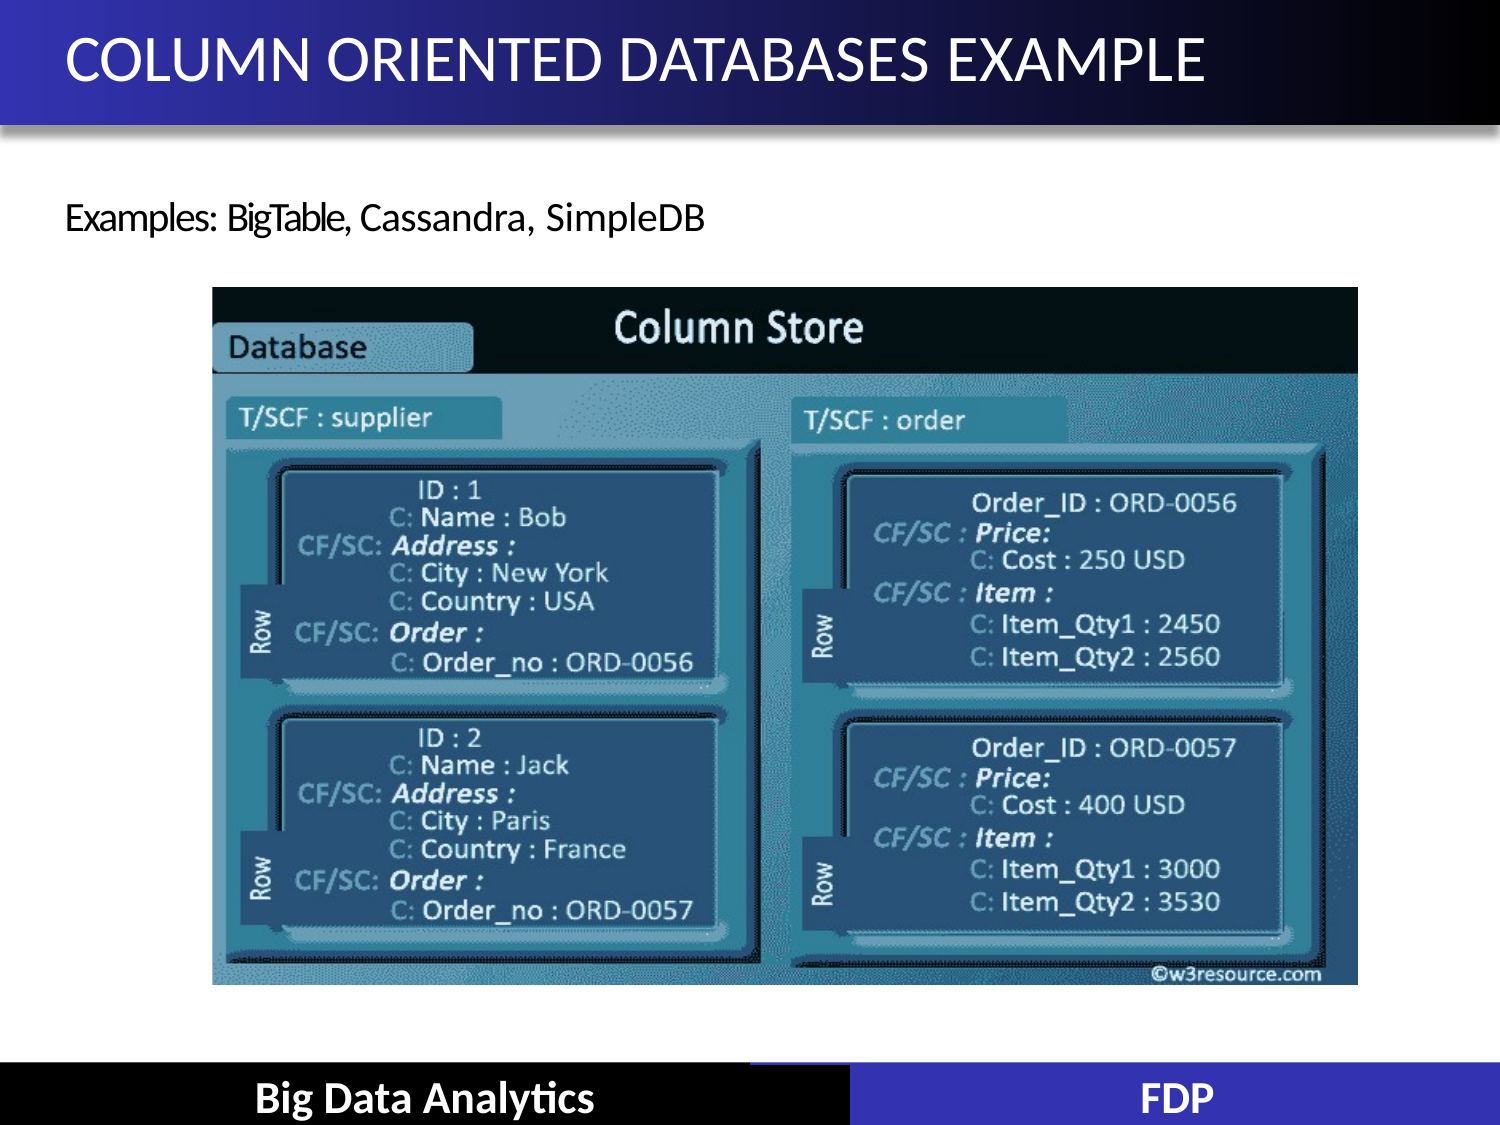

# COLUMN ORIENTED DATABASES EXAMPLE

Examples: BigTable, Cassandra, SimpleDB

Big Data Analytics
FDP